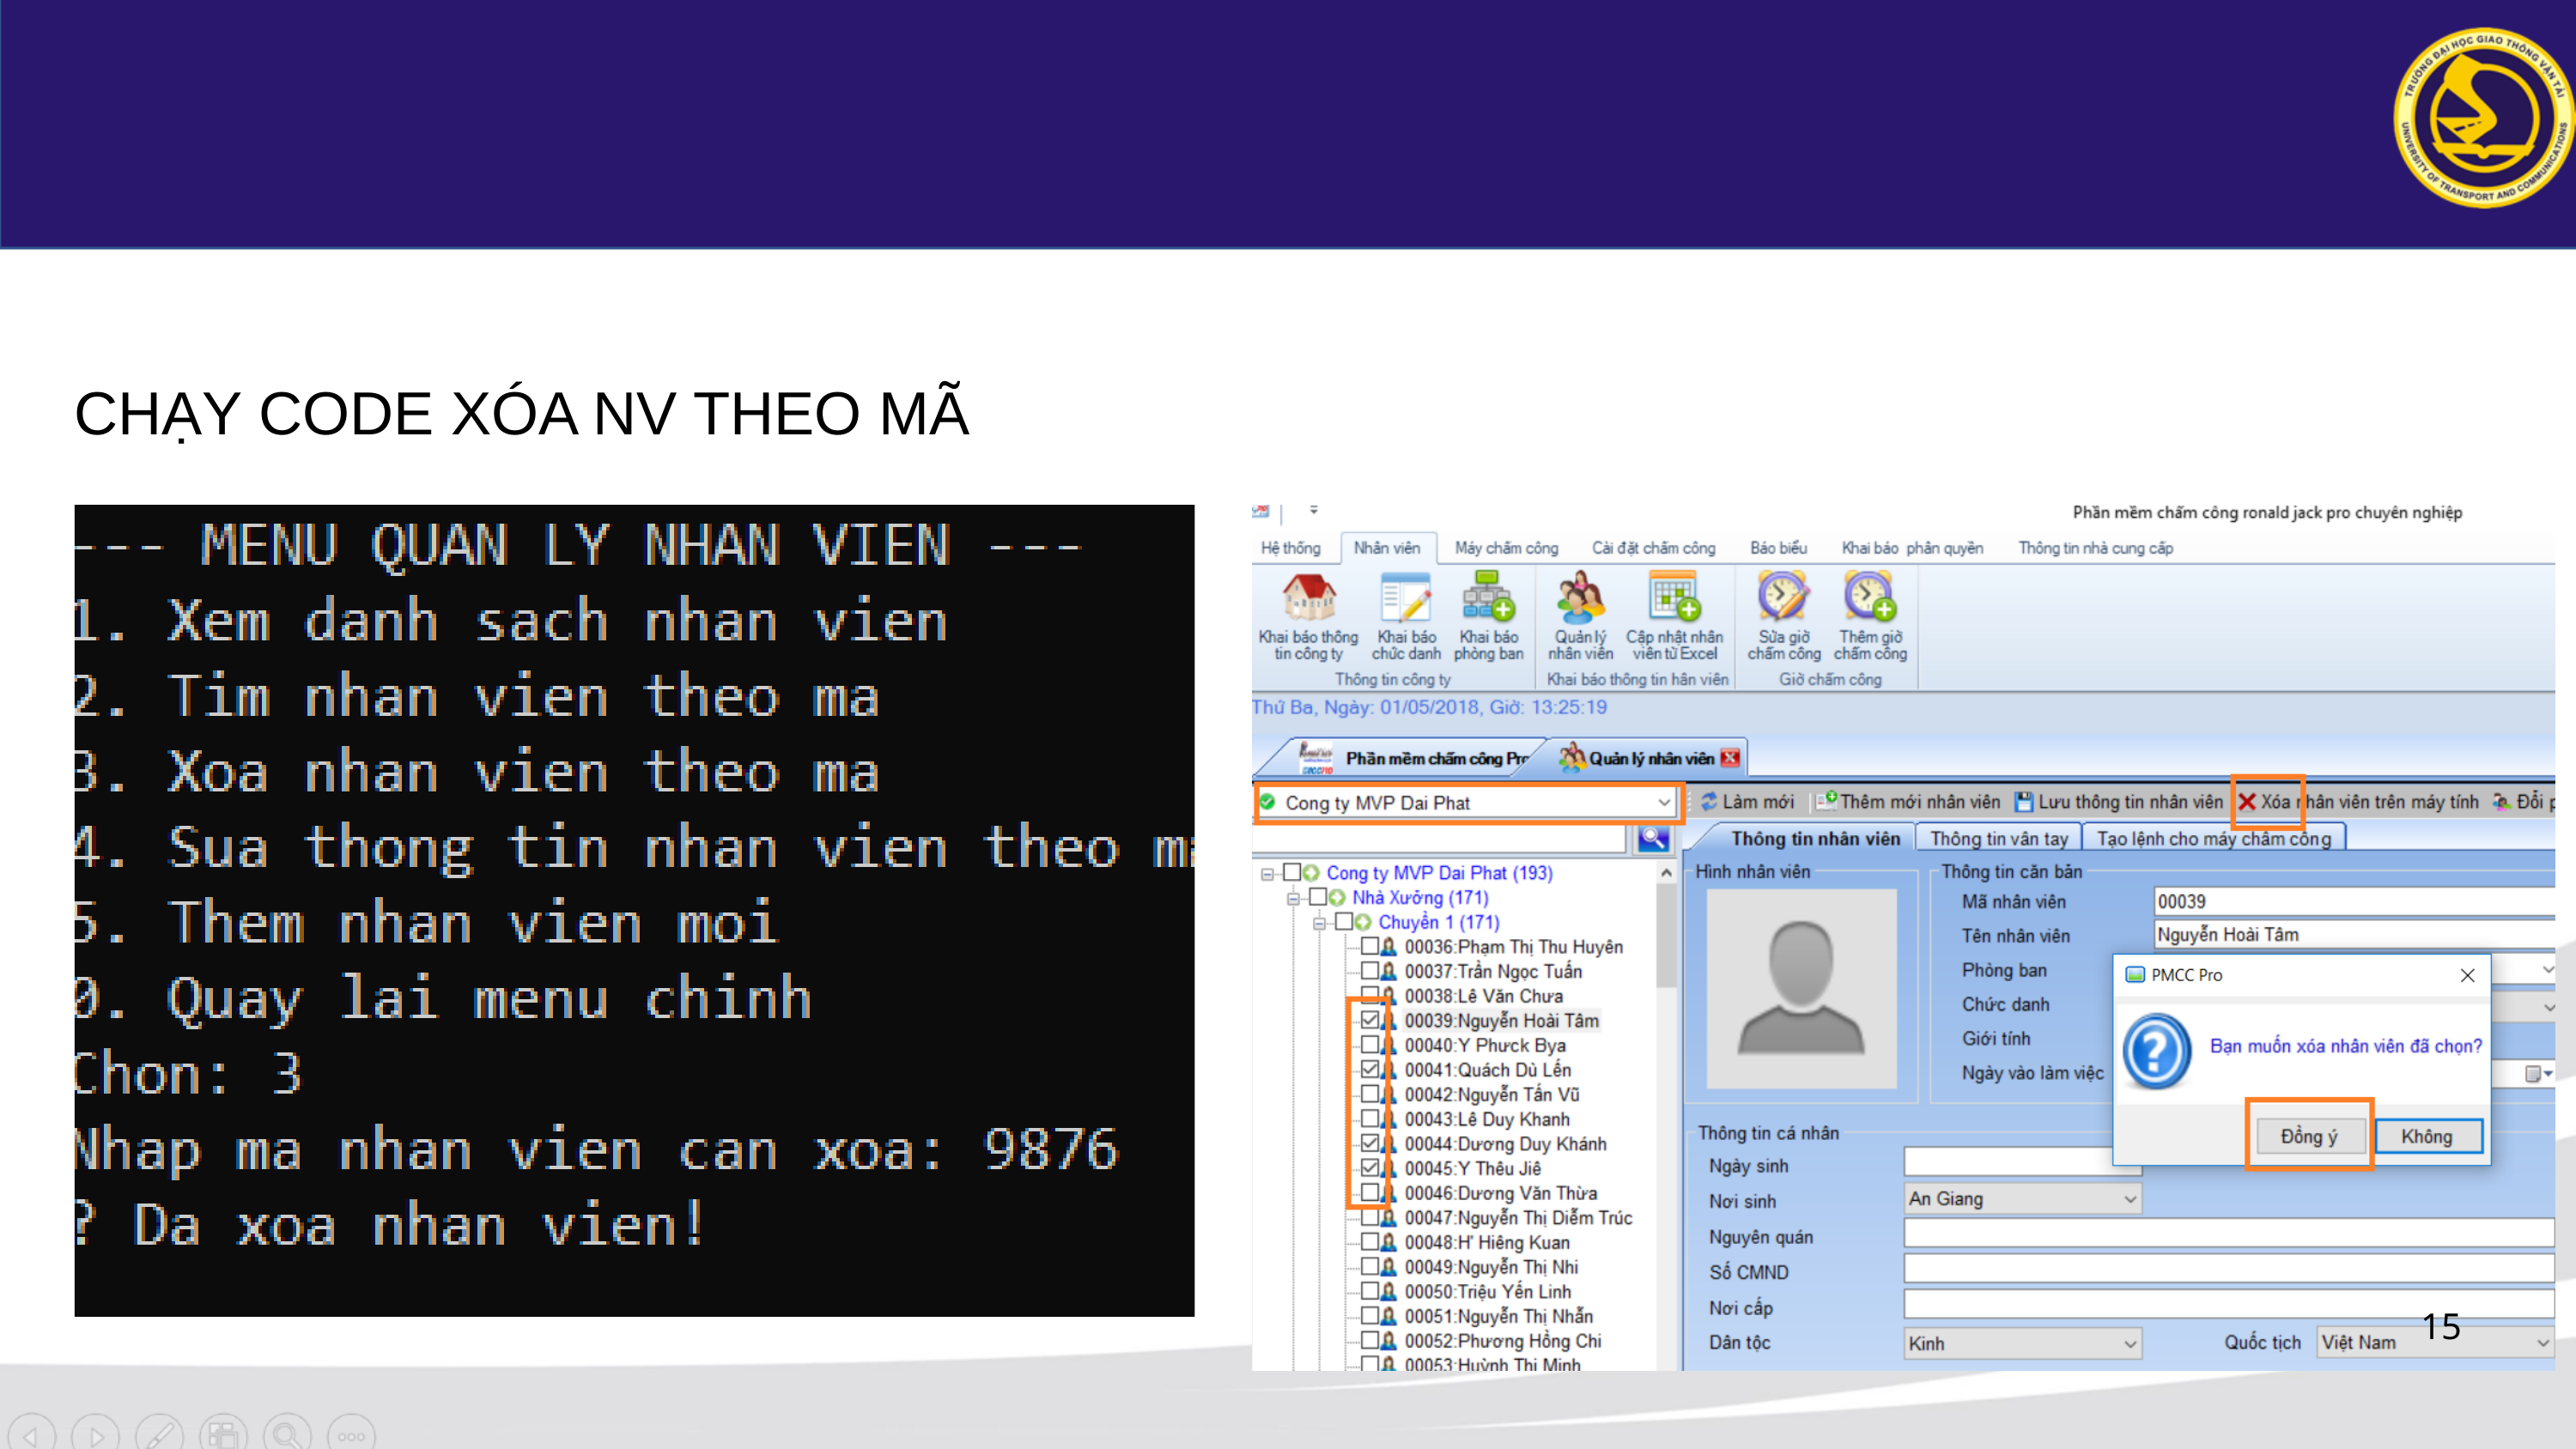

CHẠY CODE XÓA NV THEO MÃ

15